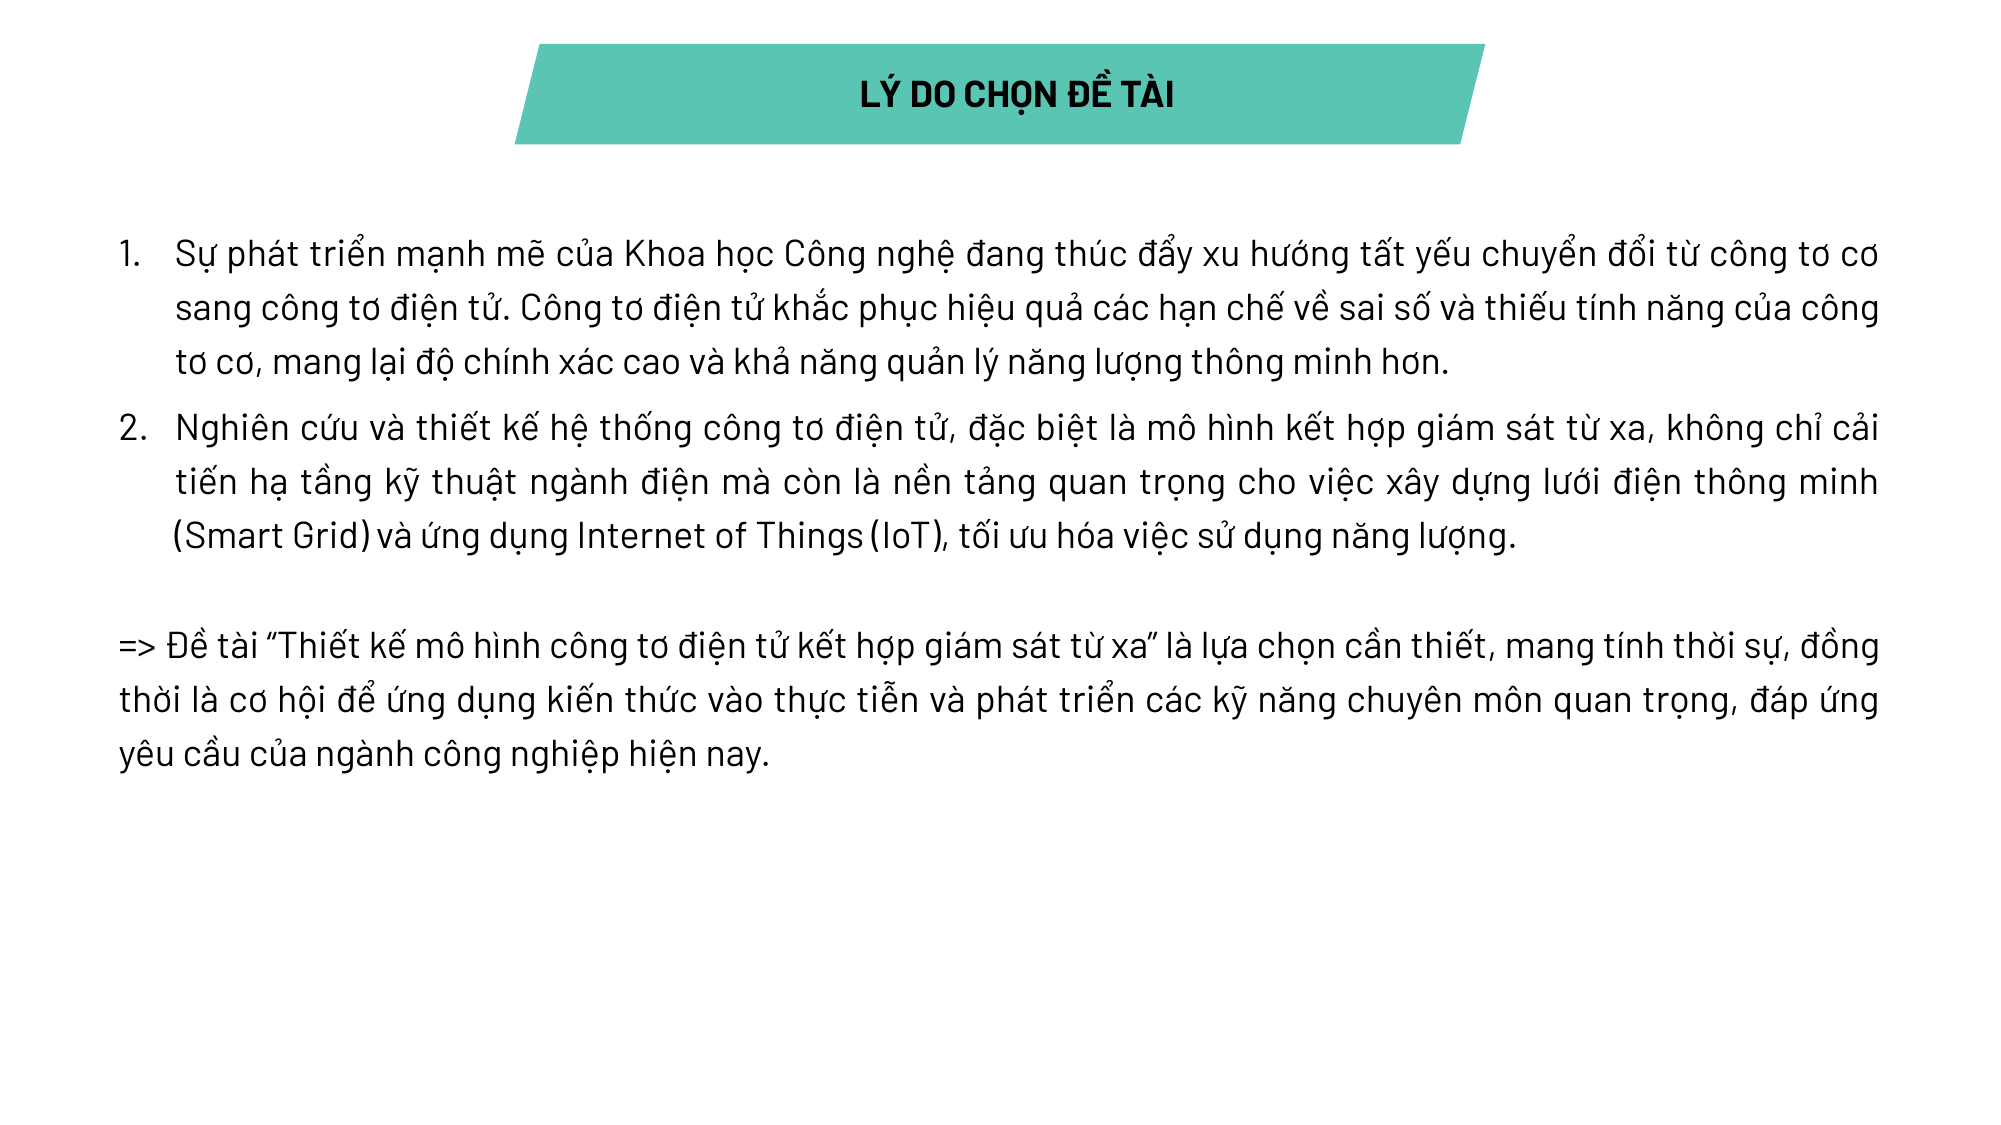

LÝ DO CHỌN ĐỀ TÀI
Sự phát triển mạnh mẽ của Khoa học Công nghệ đang thúc đẩy xu hướng tất yếu chuyển đổi từ công tơ cơ sang công tơ điện tử. Công tơ điện tử khắc phục hiệu quả các hạn chế về sai số và thiếu tính năng của công tơ cơ, mang lại độ chính xác cao và khả năng quản lý năng lượng thông minh hơn.
Nghiên cứu và thiết kế hệ thống công tơ điện tử, đặc biệt là mô hình kết hợp giám sát từ xa, không chỉ cải tiến hạ tầng kỹ thuật ngành điện mà còn là nền tảng quan trọng cho việc xây dựng lưới điện thông minh (Smart Grid) và ứng dụng Internet of Things (IoT), tối ưu hóa việc sử dụng năng lượng.
=> Đề tài “Thiết kế mô hình công tơ điện tử kết hợp giám sát từ xa” là lựa chọn cần thiết, mang tính thời sự, đồng thời là cơ hội để ứng dụng kiến thức vào thực tiễn và phát triển các kỹ năng chuyên môn quan trọng, đáp ứng yêu cầu của ngành công nghiệp hiện nay.